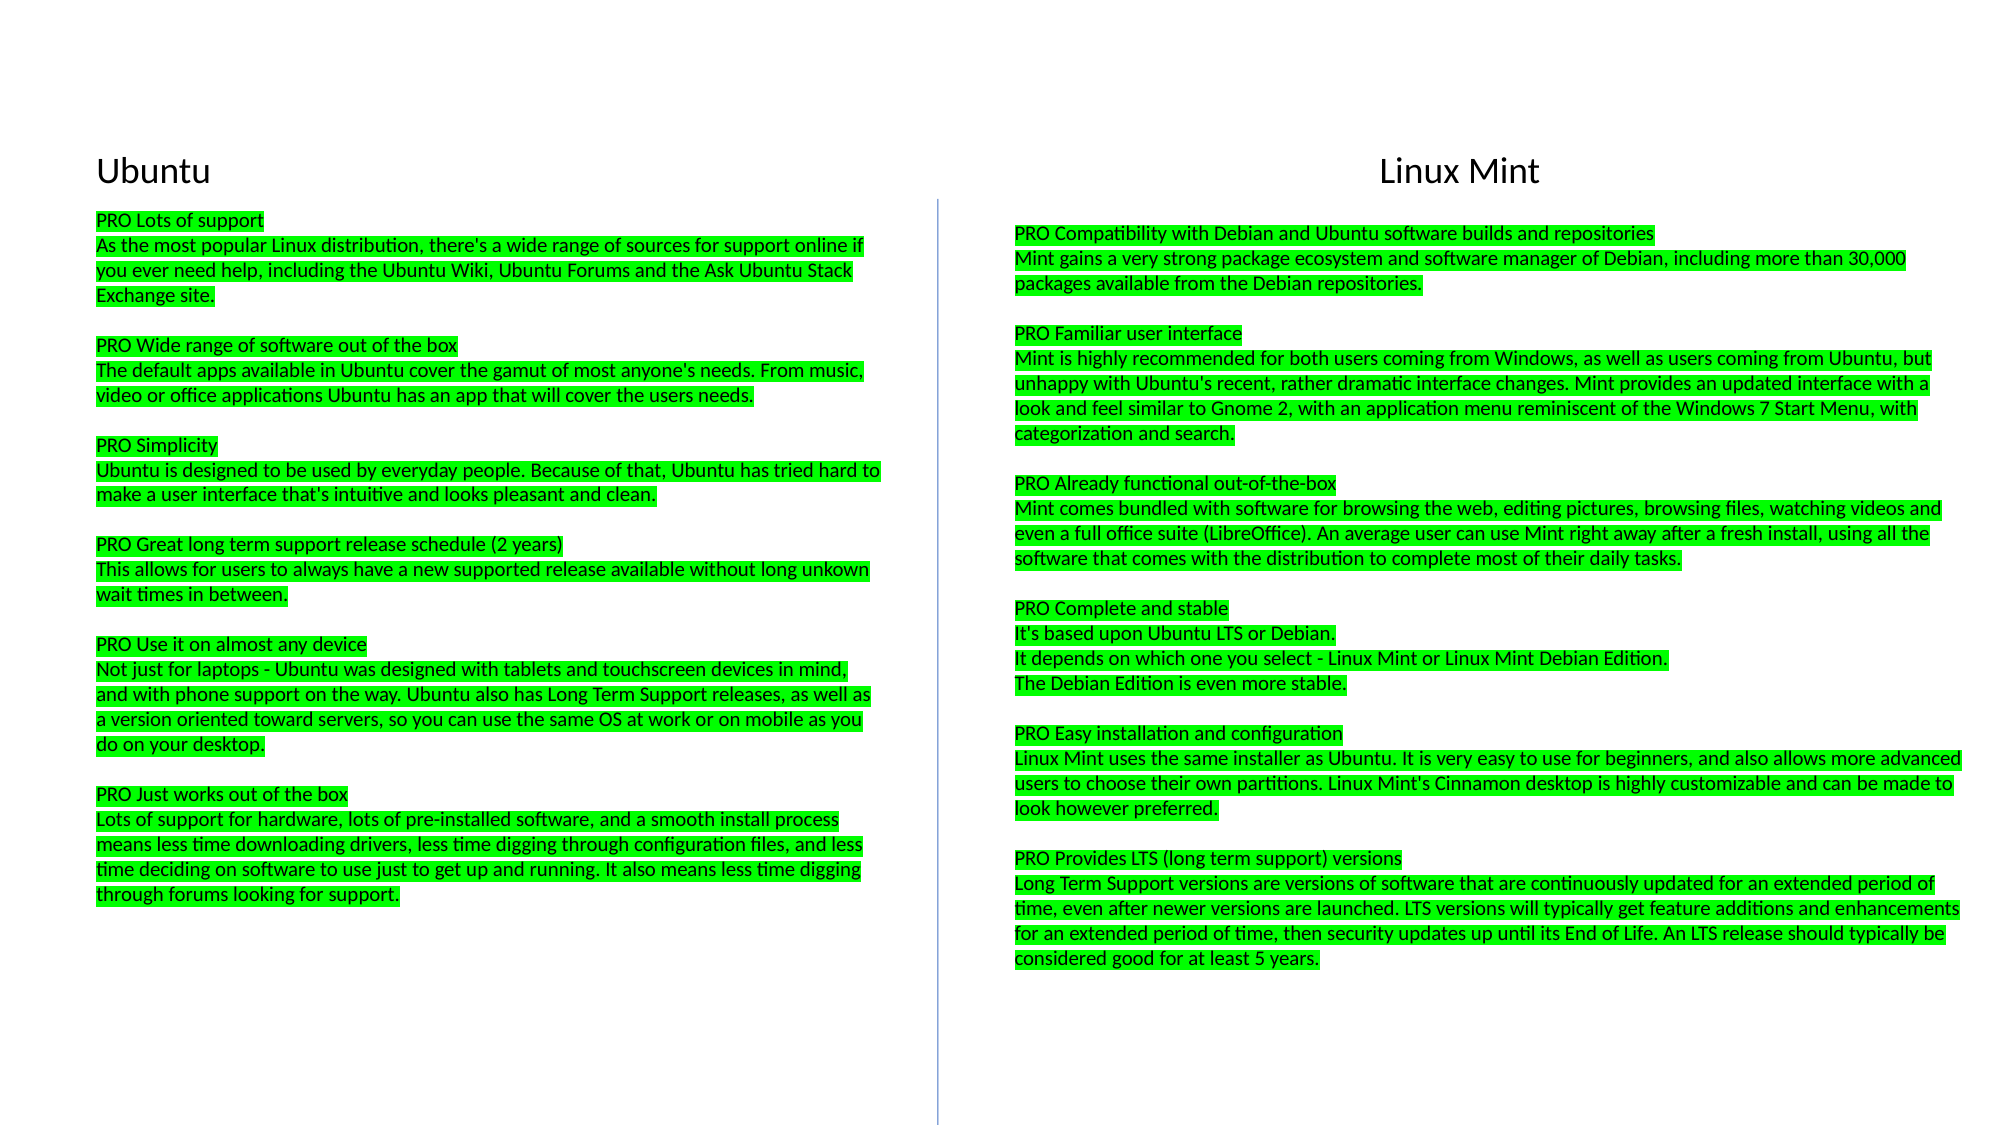

Ubuntu
Linux Mint

PRO Lots of support
As the most popular Linux distribution, there's a wide range of sources for support online if you ever need help, including the Ubuntu Wiki, Ubuntu Forums and the Ask Ubuntu Stack Exchange site.

PRO Wide range of software out of the box
The default apps available in Ubuntu cover the gamut of most anyone's needs. From music, video or office applications Ubuntu has an app that will cover the users needs.

PRO Simplicity
Ubuntu is designed to be used by everyday people. Because of that, Ubuntu has tried hard to make a user interface that's intuitive and looks pleasant and clean.

PRO Great long term support release schedule (2 years)
This allows for users to always have a new supported release available without long unkown wait times in between.

PRO Use it on almost any device
Not just for laptops - Ubuntu was designed with tablets and touchscreen devices in mind, and with phone support on the way. Ubuntu also has Long Term Support releases, as well as a version oriented toward servers, so you can use the same OS at work or on mobile as you do on your desktop.

PRO Just works out of the box
Lots of support for hardware, lots of pre-installed software, and a smooth install process means less time downloading drivers, less time digging through configuration files, and less time deciding on software to use just to get up and running. It also means less time digging through forums looking for support.

PRO Compatibility with Debian and Ubuntu software builds and repositories
Mint gains a very strong package ecosystem and software manager of Debian, including more than 30,000 packages available from the Debian repositories.

PRO Familiar user interface
Mint is highly recommended for both users coming from Windows, as well as users coming from Ubuntu, but unhappy with Ubuntu's recent, rather dramatic interface changes. Mint provides an updated interface with a look and feel similar to Gnome 2, with an application menu reminiscent of the Windows 7 Start Menu, with categorization and search.

PRO Already functional out-of-the-box
Mint comes bundled with software for browsing the web, editing pictures, browsing files, watching videos and even a full office suite (LibreOffice). An average user can use Mint right away after a fresh install, using all the software that comes with the distribution to complete most of their daily tasks.

PRO Complete and stable
It's based upon Ubuntu LTS or Debian.
It depends on which one you select - Linux Mint or Linux Mint Debian Edition.
The Debian Edition is even more stable.

PRO Easy installation and configuration
Linux Mint uses the same installer as Ubuntu. It is very easy to use for beginners, and also allows more advanced users to choose their own partitions. Linux Mint's Cinnamon desktop is highly customizable and can be made to look however preferred.

PRO Provides LTS (long term support) versions
Long Term Support versions are versions of software that are continuously updated for an extended period of time, even after newer versions are launched. LTS versions will typically get feature additions and enhancements for an extended period of time, then security updates up until its End of Life. An LTS release should typically be considered good for at least 5 years.